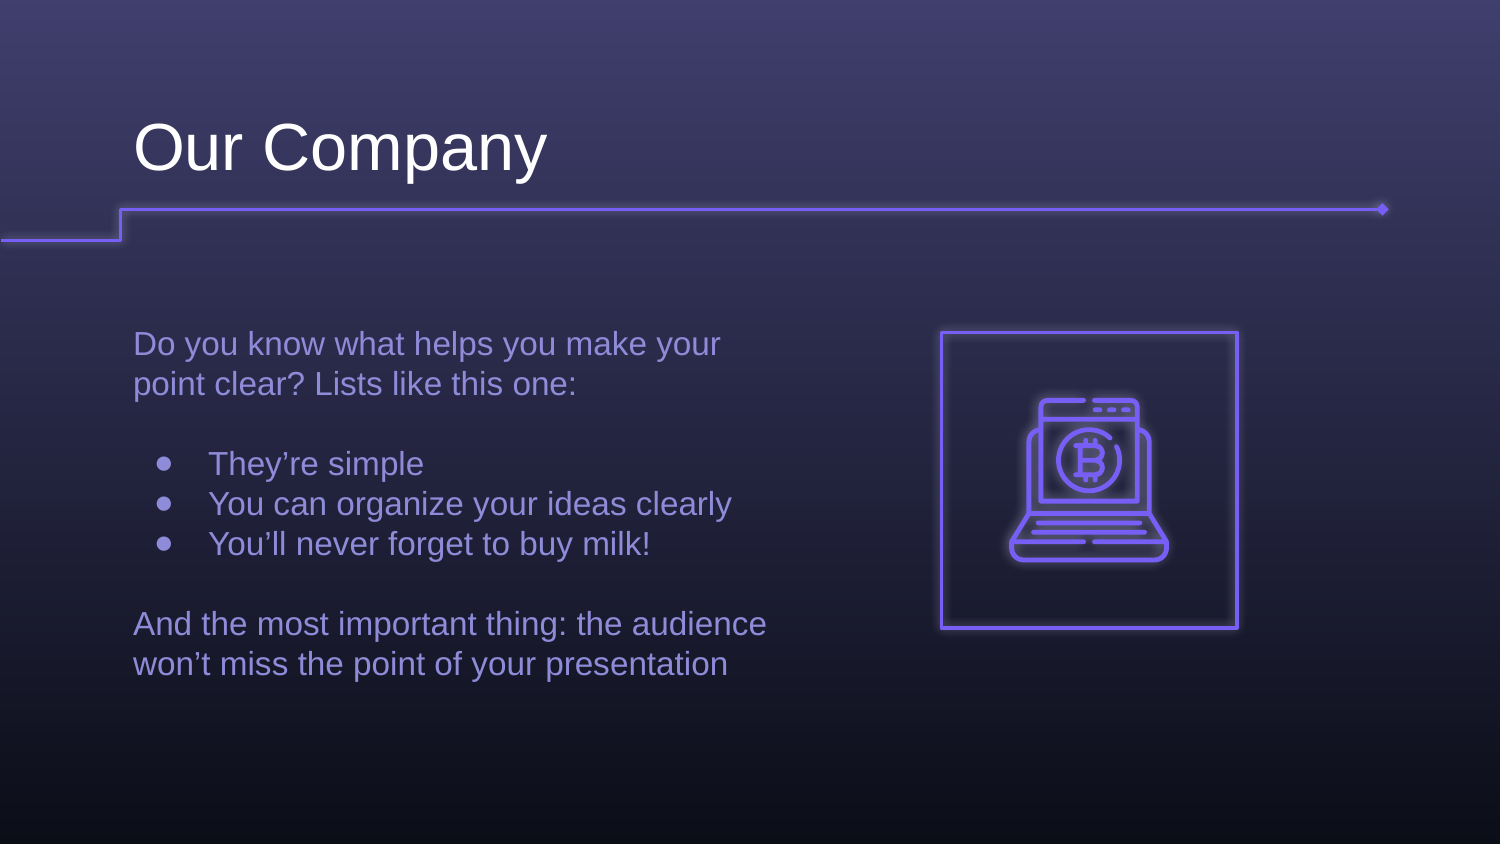

# Our Company
Do you know what helps you make your point clear? Lists like this one:

They’re simple
You can organize your ideas clearly
You’ll never forget to buy milk!

And the most important thing: the audience won’t miss the point of your presentation